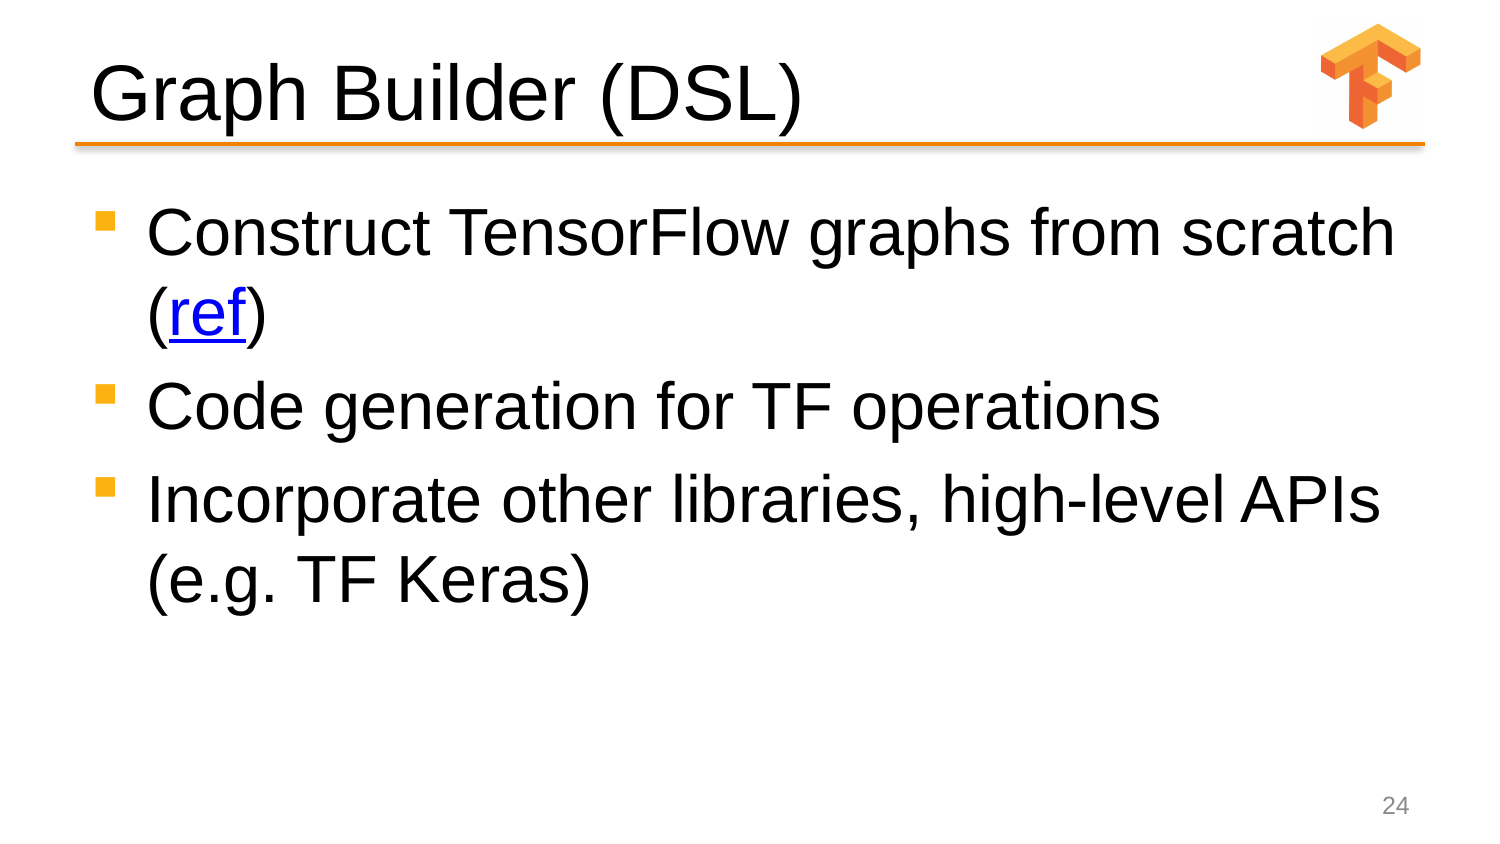

# Graph Builder (DSL)
Construct TensorFlow graphs from scratch (ref)
Code generation for TF operations
Incorporate other libraries, high-level APIs (e.g. TF Keras)

24